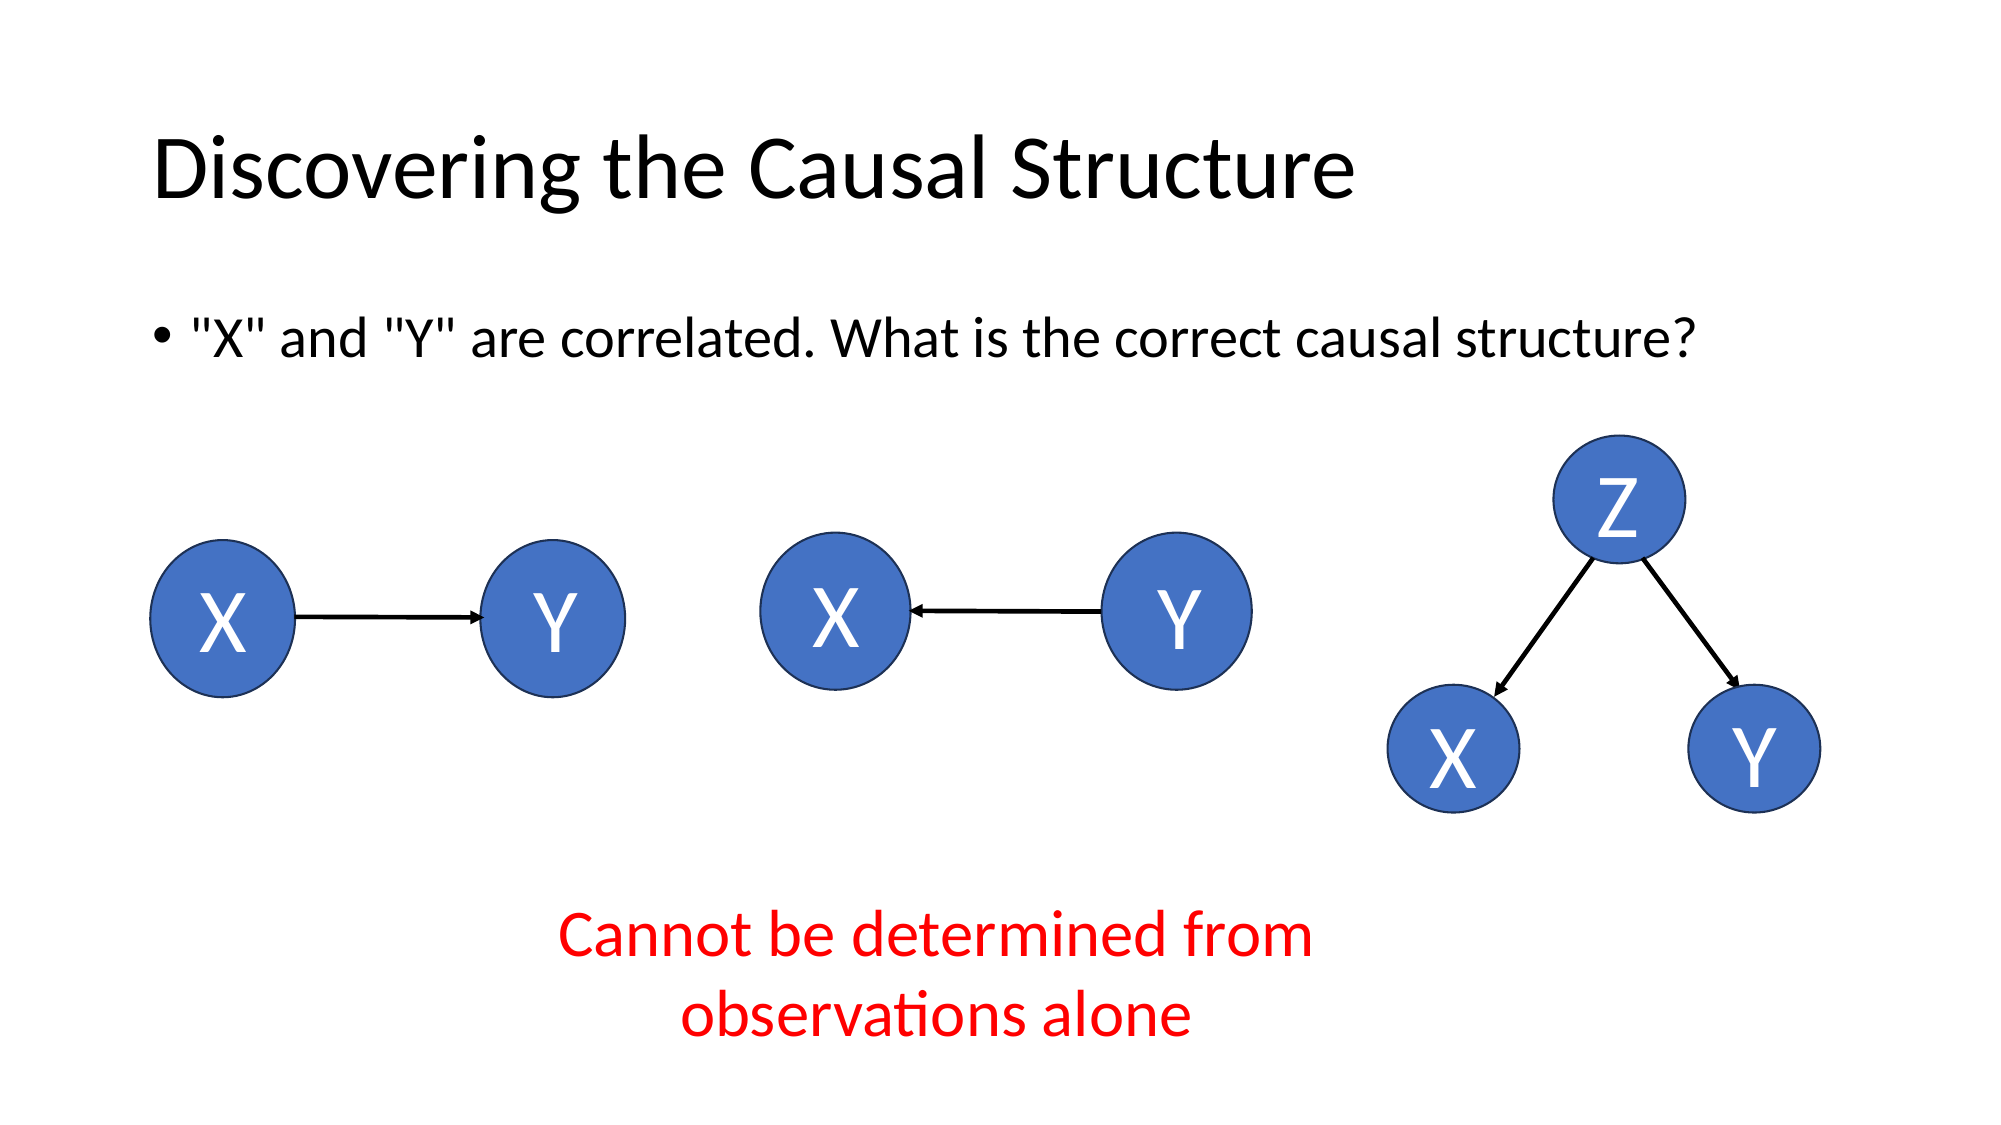

# Discovering the Causal Structure
"X" and "Y" are correlated. What is the correct causal structure?

Z

Y
X

X

Y

X

Y
Cannot be determined from observations alone